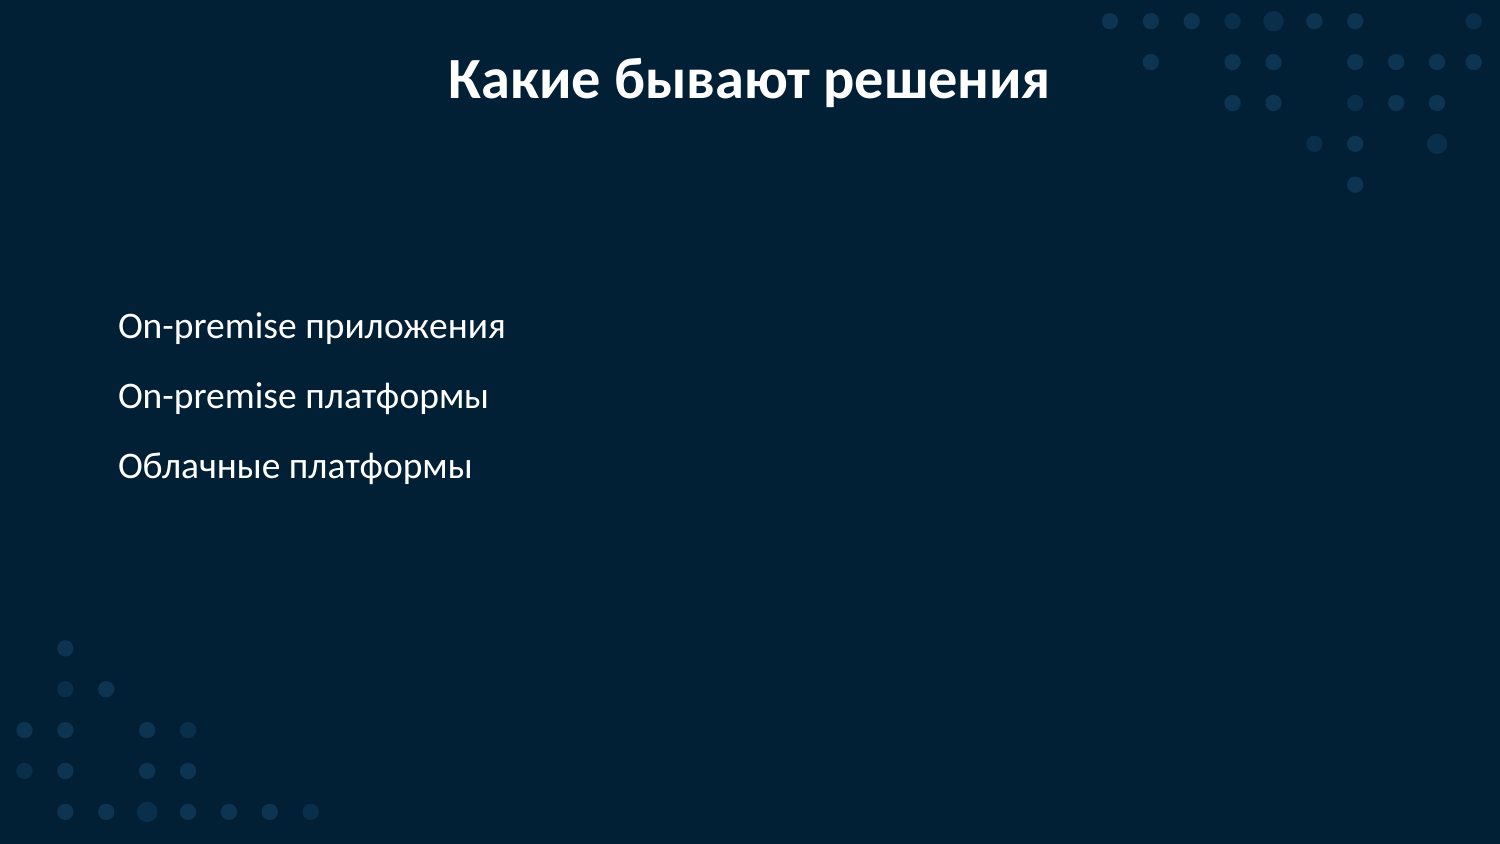

# Какие бывают решения
On-premise приложения
On-premise платформы
Облачные платформы